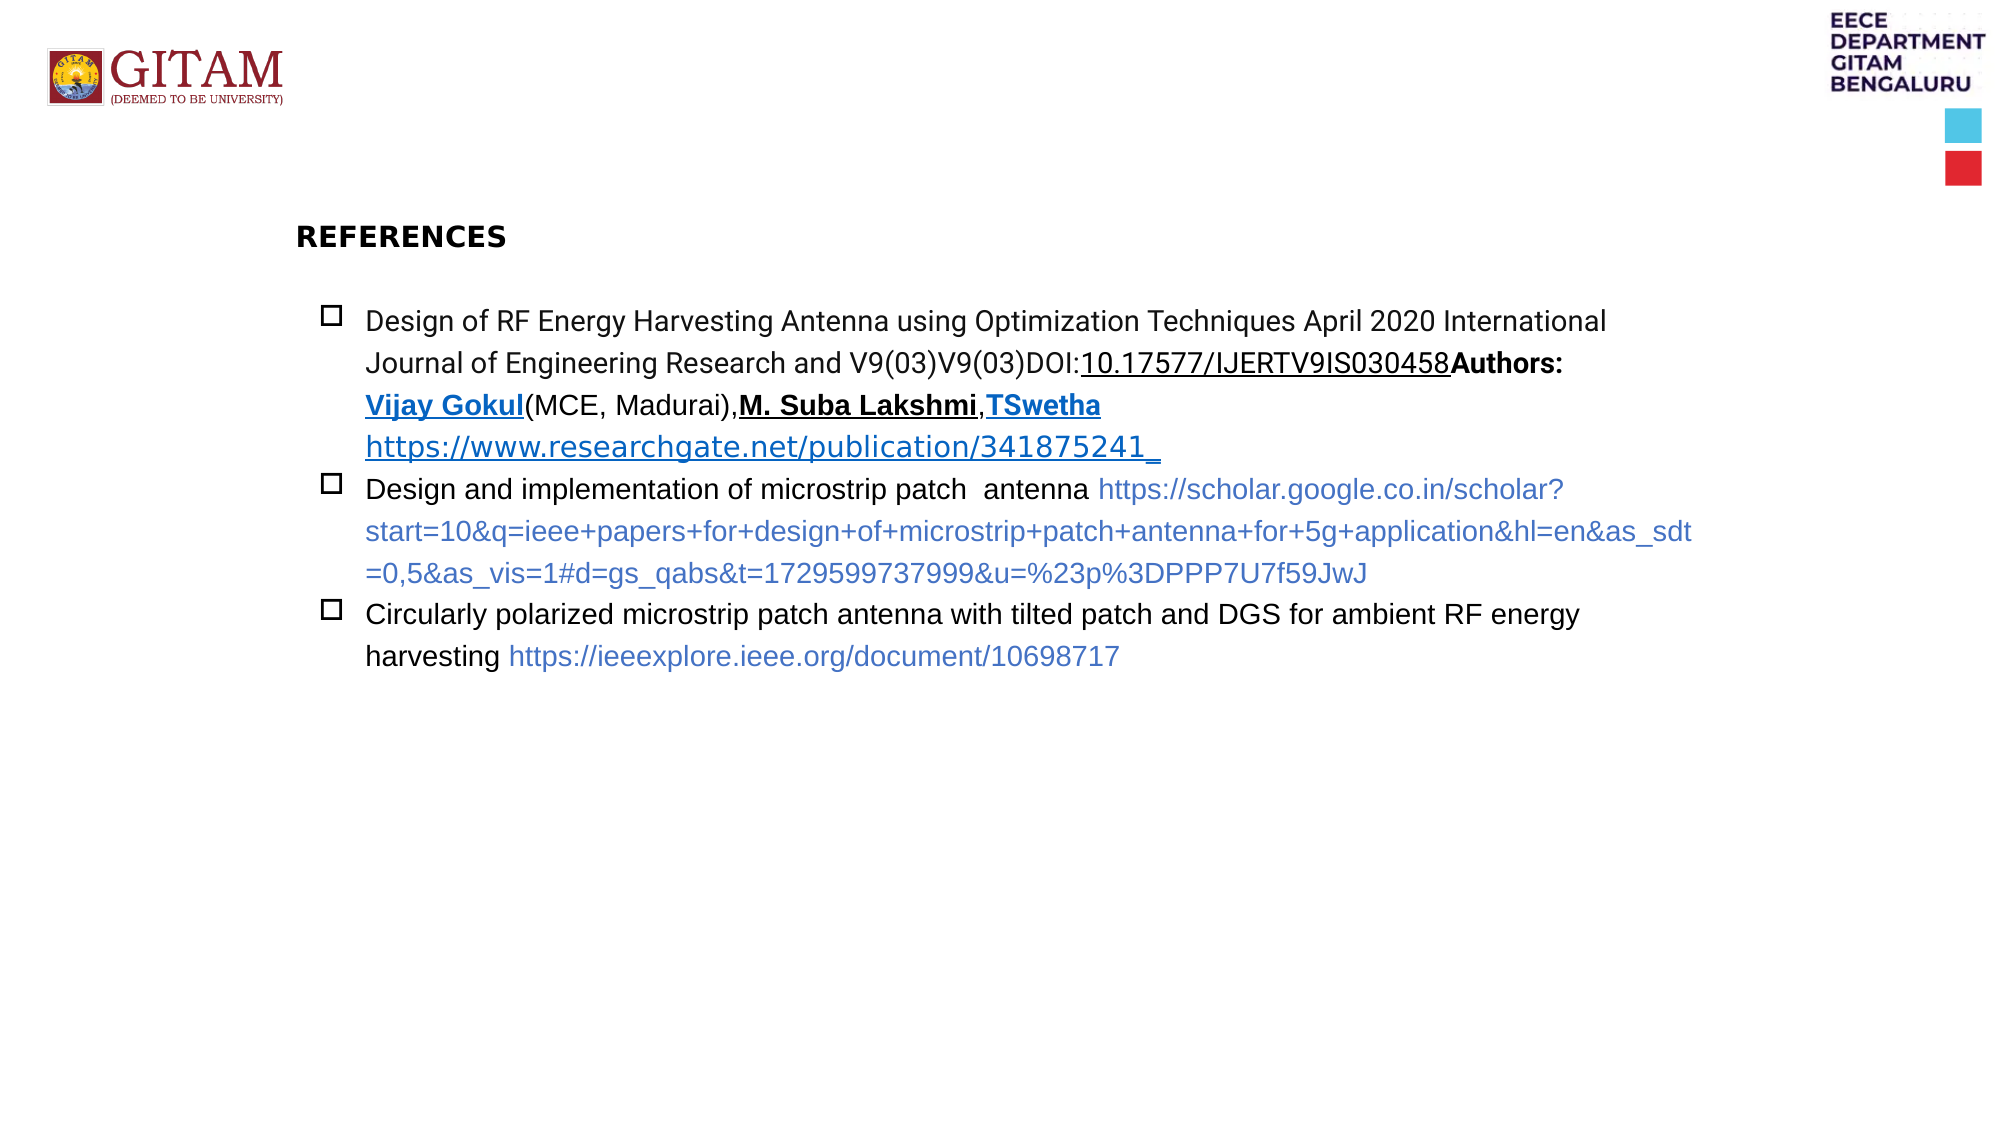

REFERENCES

Design of RF Energy Harvesting Antenna using Optimization Techniques April 2020 International Journal of Engineering Research and V9(03)V9(03)DOI:10.17577/IJERTV9IS030458Authors:Vijay Gokul(MCE, Madurai),M. Suba Lakshmi,TSwetha https://www.researchgate.net/publication/341875241_
Design and implementation of microstrip patch  antenna https://scholar.google.co.in/scholar?start=10&q=ieee+papers+for+design+of+microstrip+patch+antenna+for+5g+application&hl=en&as_sdt=0,5&as_vis=1#d=gs_qabs&t=1729599737999&u=%23p%3DPPP7U7f59JwJ
Circularly polarized microstrip patch antenna with tilted patch and DGS for ambient RF energy harvesting https://ieeexplore.ieee.org/document/10698717
7